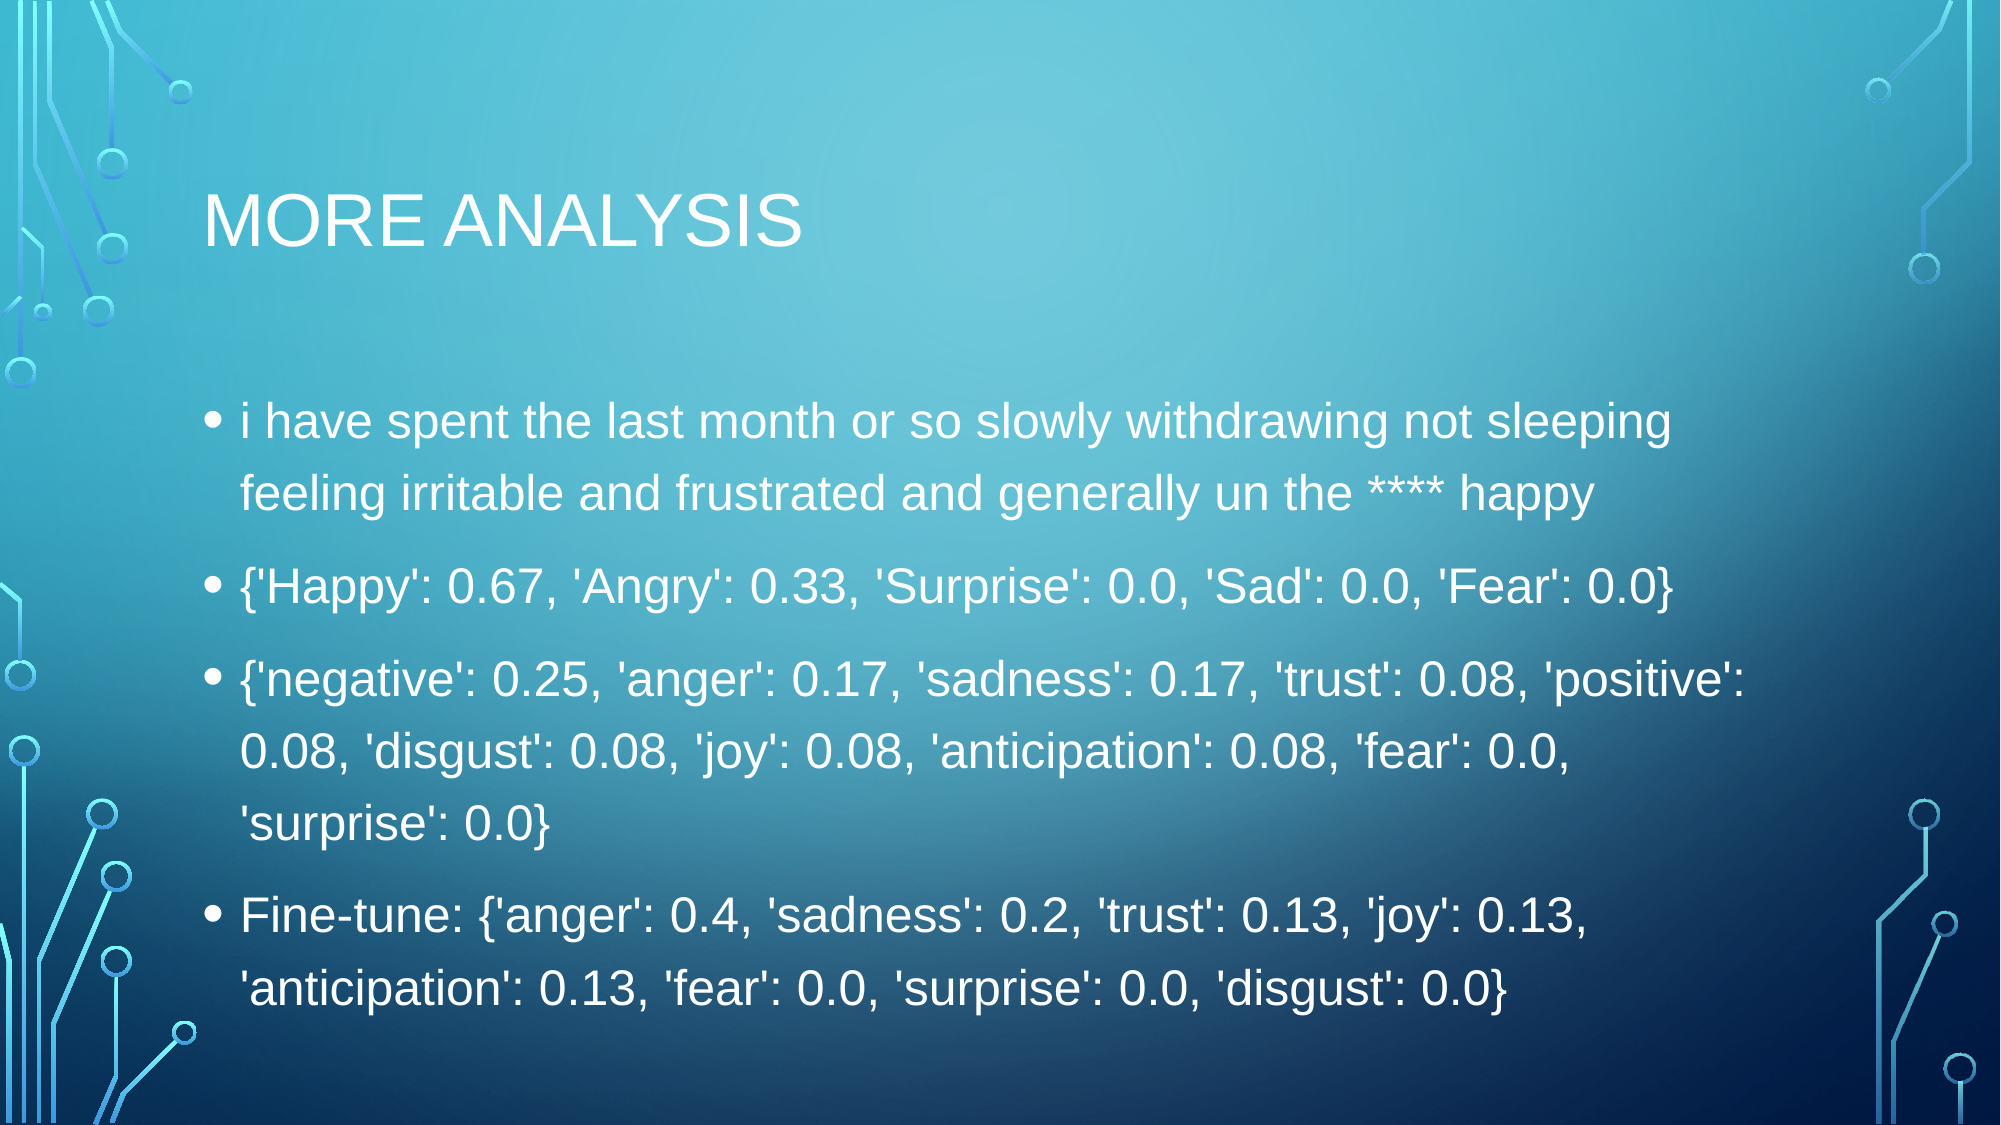

# More analysis
i have spent the last month or so slowly withdrawing not sleeping feeling irritable and frustrated and generally un the **** happy
{'Happy': 0.67, 'Angry': 0.33, 'Surprise': 0.0, 'Sad': 0.0, 'Fear': 0.0}
{'negative': 0.25, 'anger': 0.17, 'sadness': 0.17, 'trust': 0.08, 'positive': 0.08, 'disgust': 0.08, 'joy': 0.08, 'anticipation': 0.08, 'fear': 0.0, 'surprise': 0.0}
Fine-tune: {'anger': 0.4, 'sadness': 0.2, 'trust': 0.13, 'joy': 0.13, 'anticipation': 0.13, 'fear': 0.0, 'surprise': 0.0, 'disgust': 0.0}